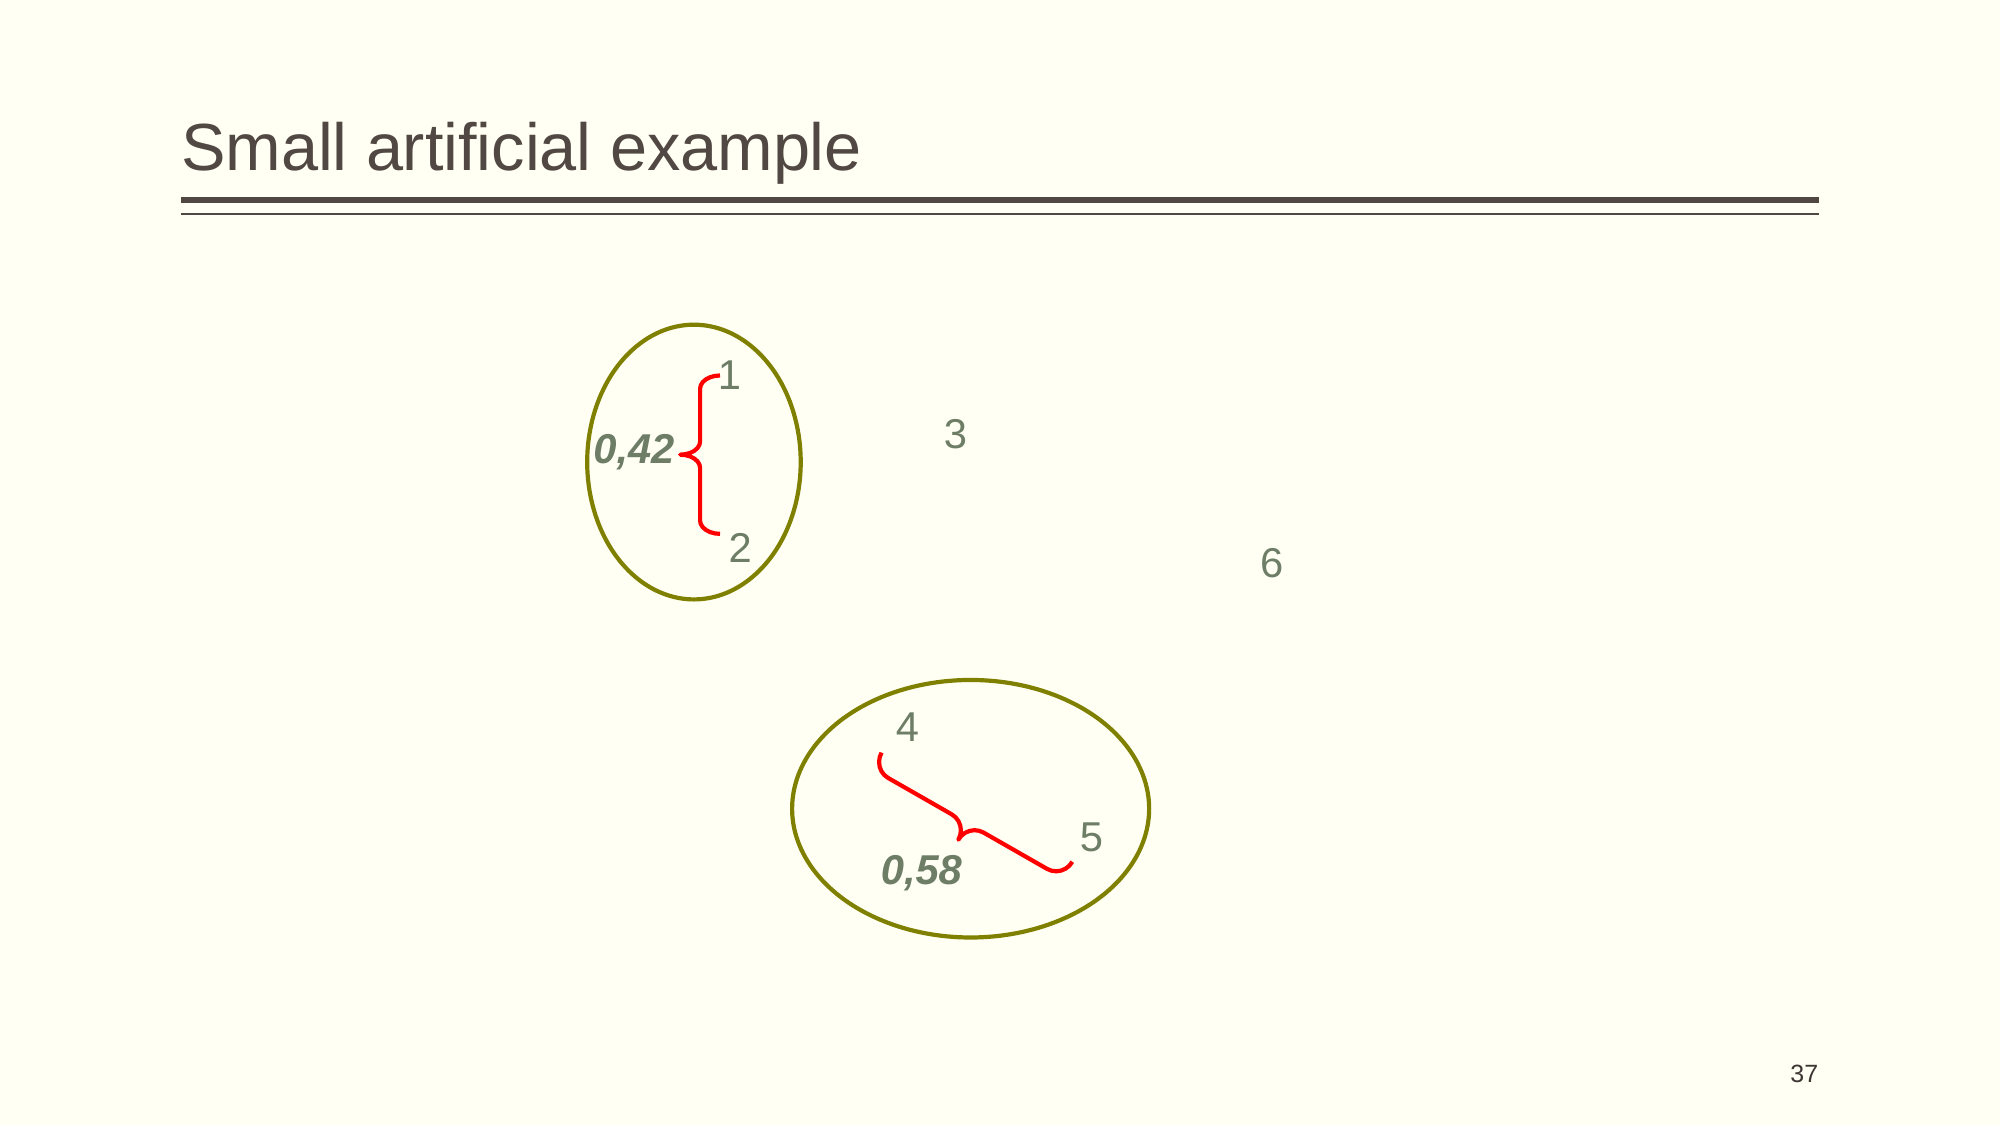

# Small artificial example

1

0,42

0,58
3
2
6

4
5
37